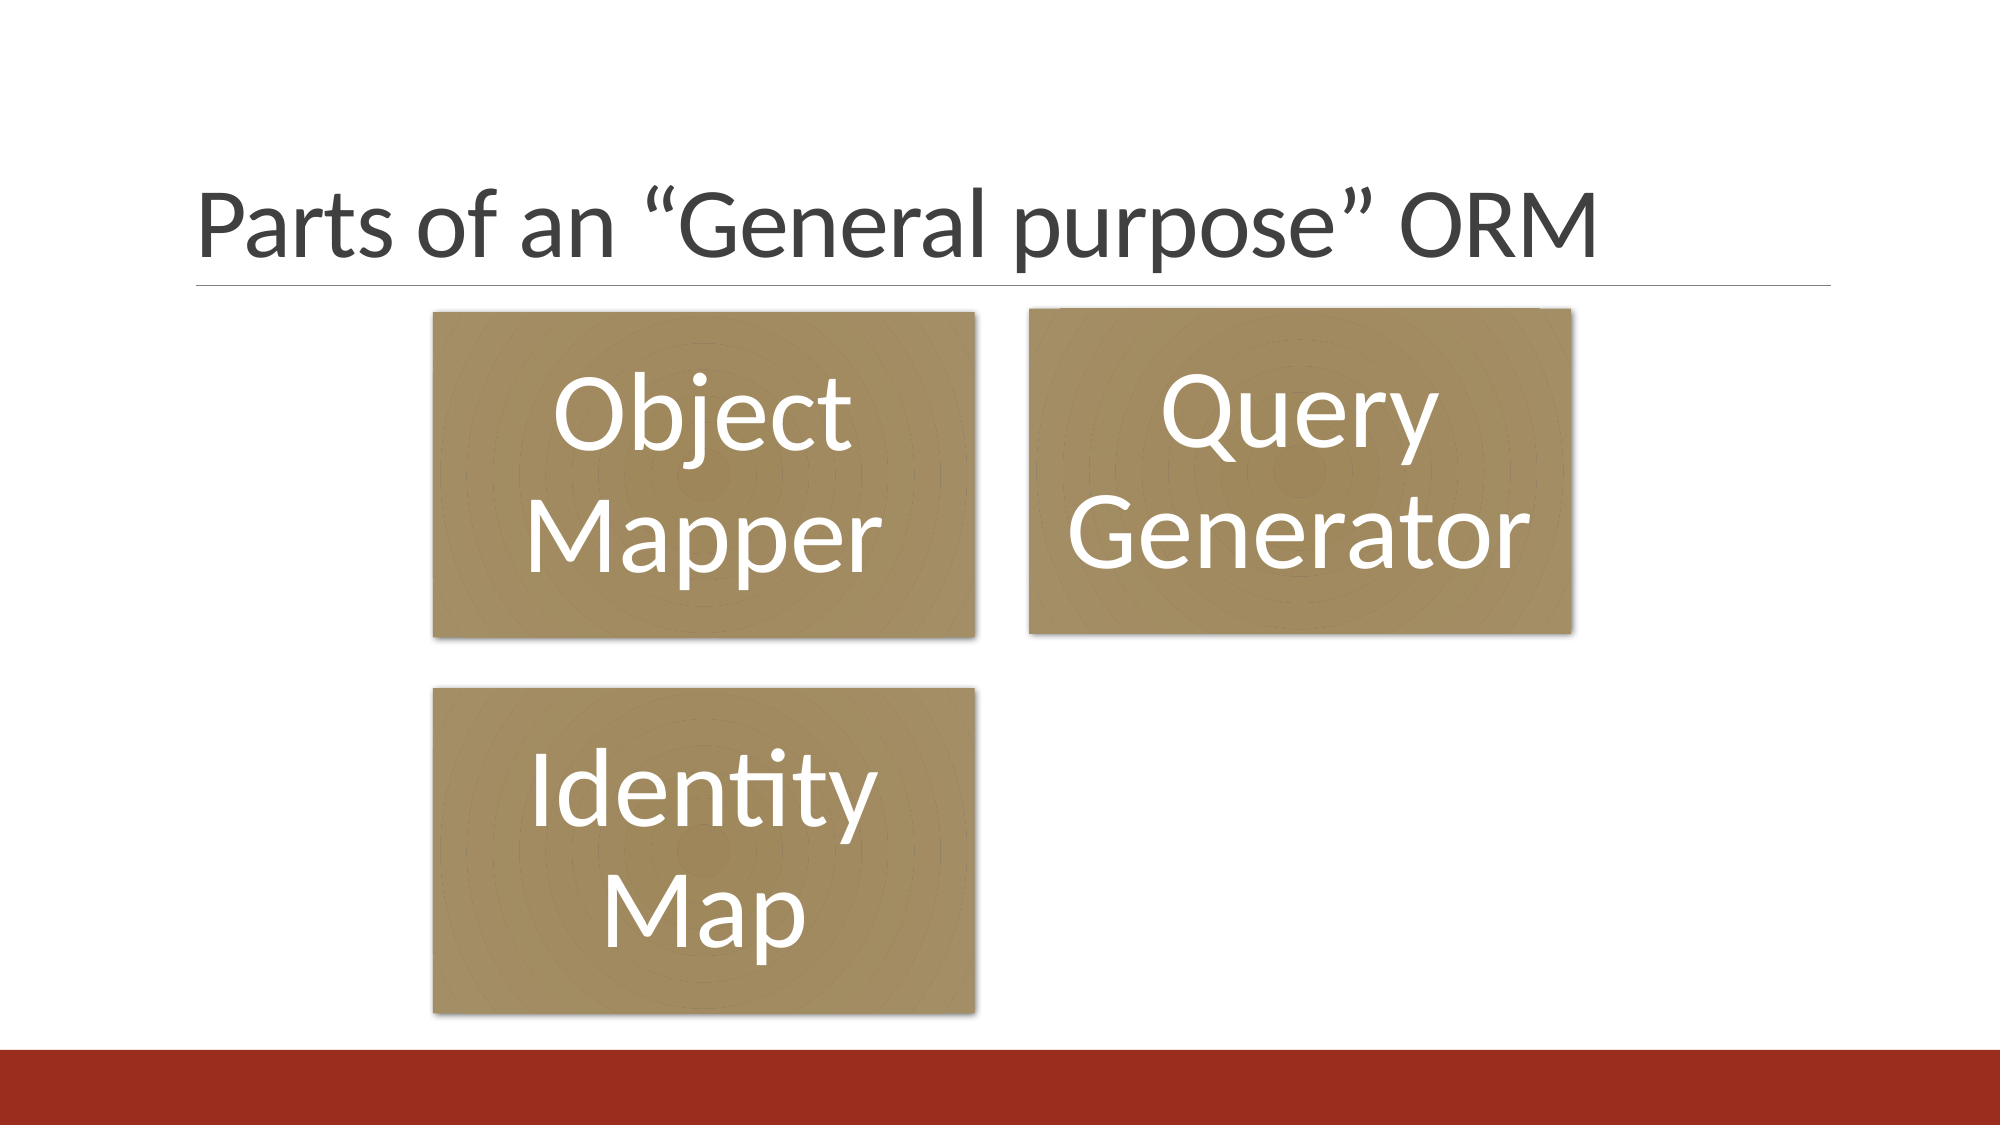

# Parts of an “General purpose” ORM

Query Generator

Object Mapper

Identity Map